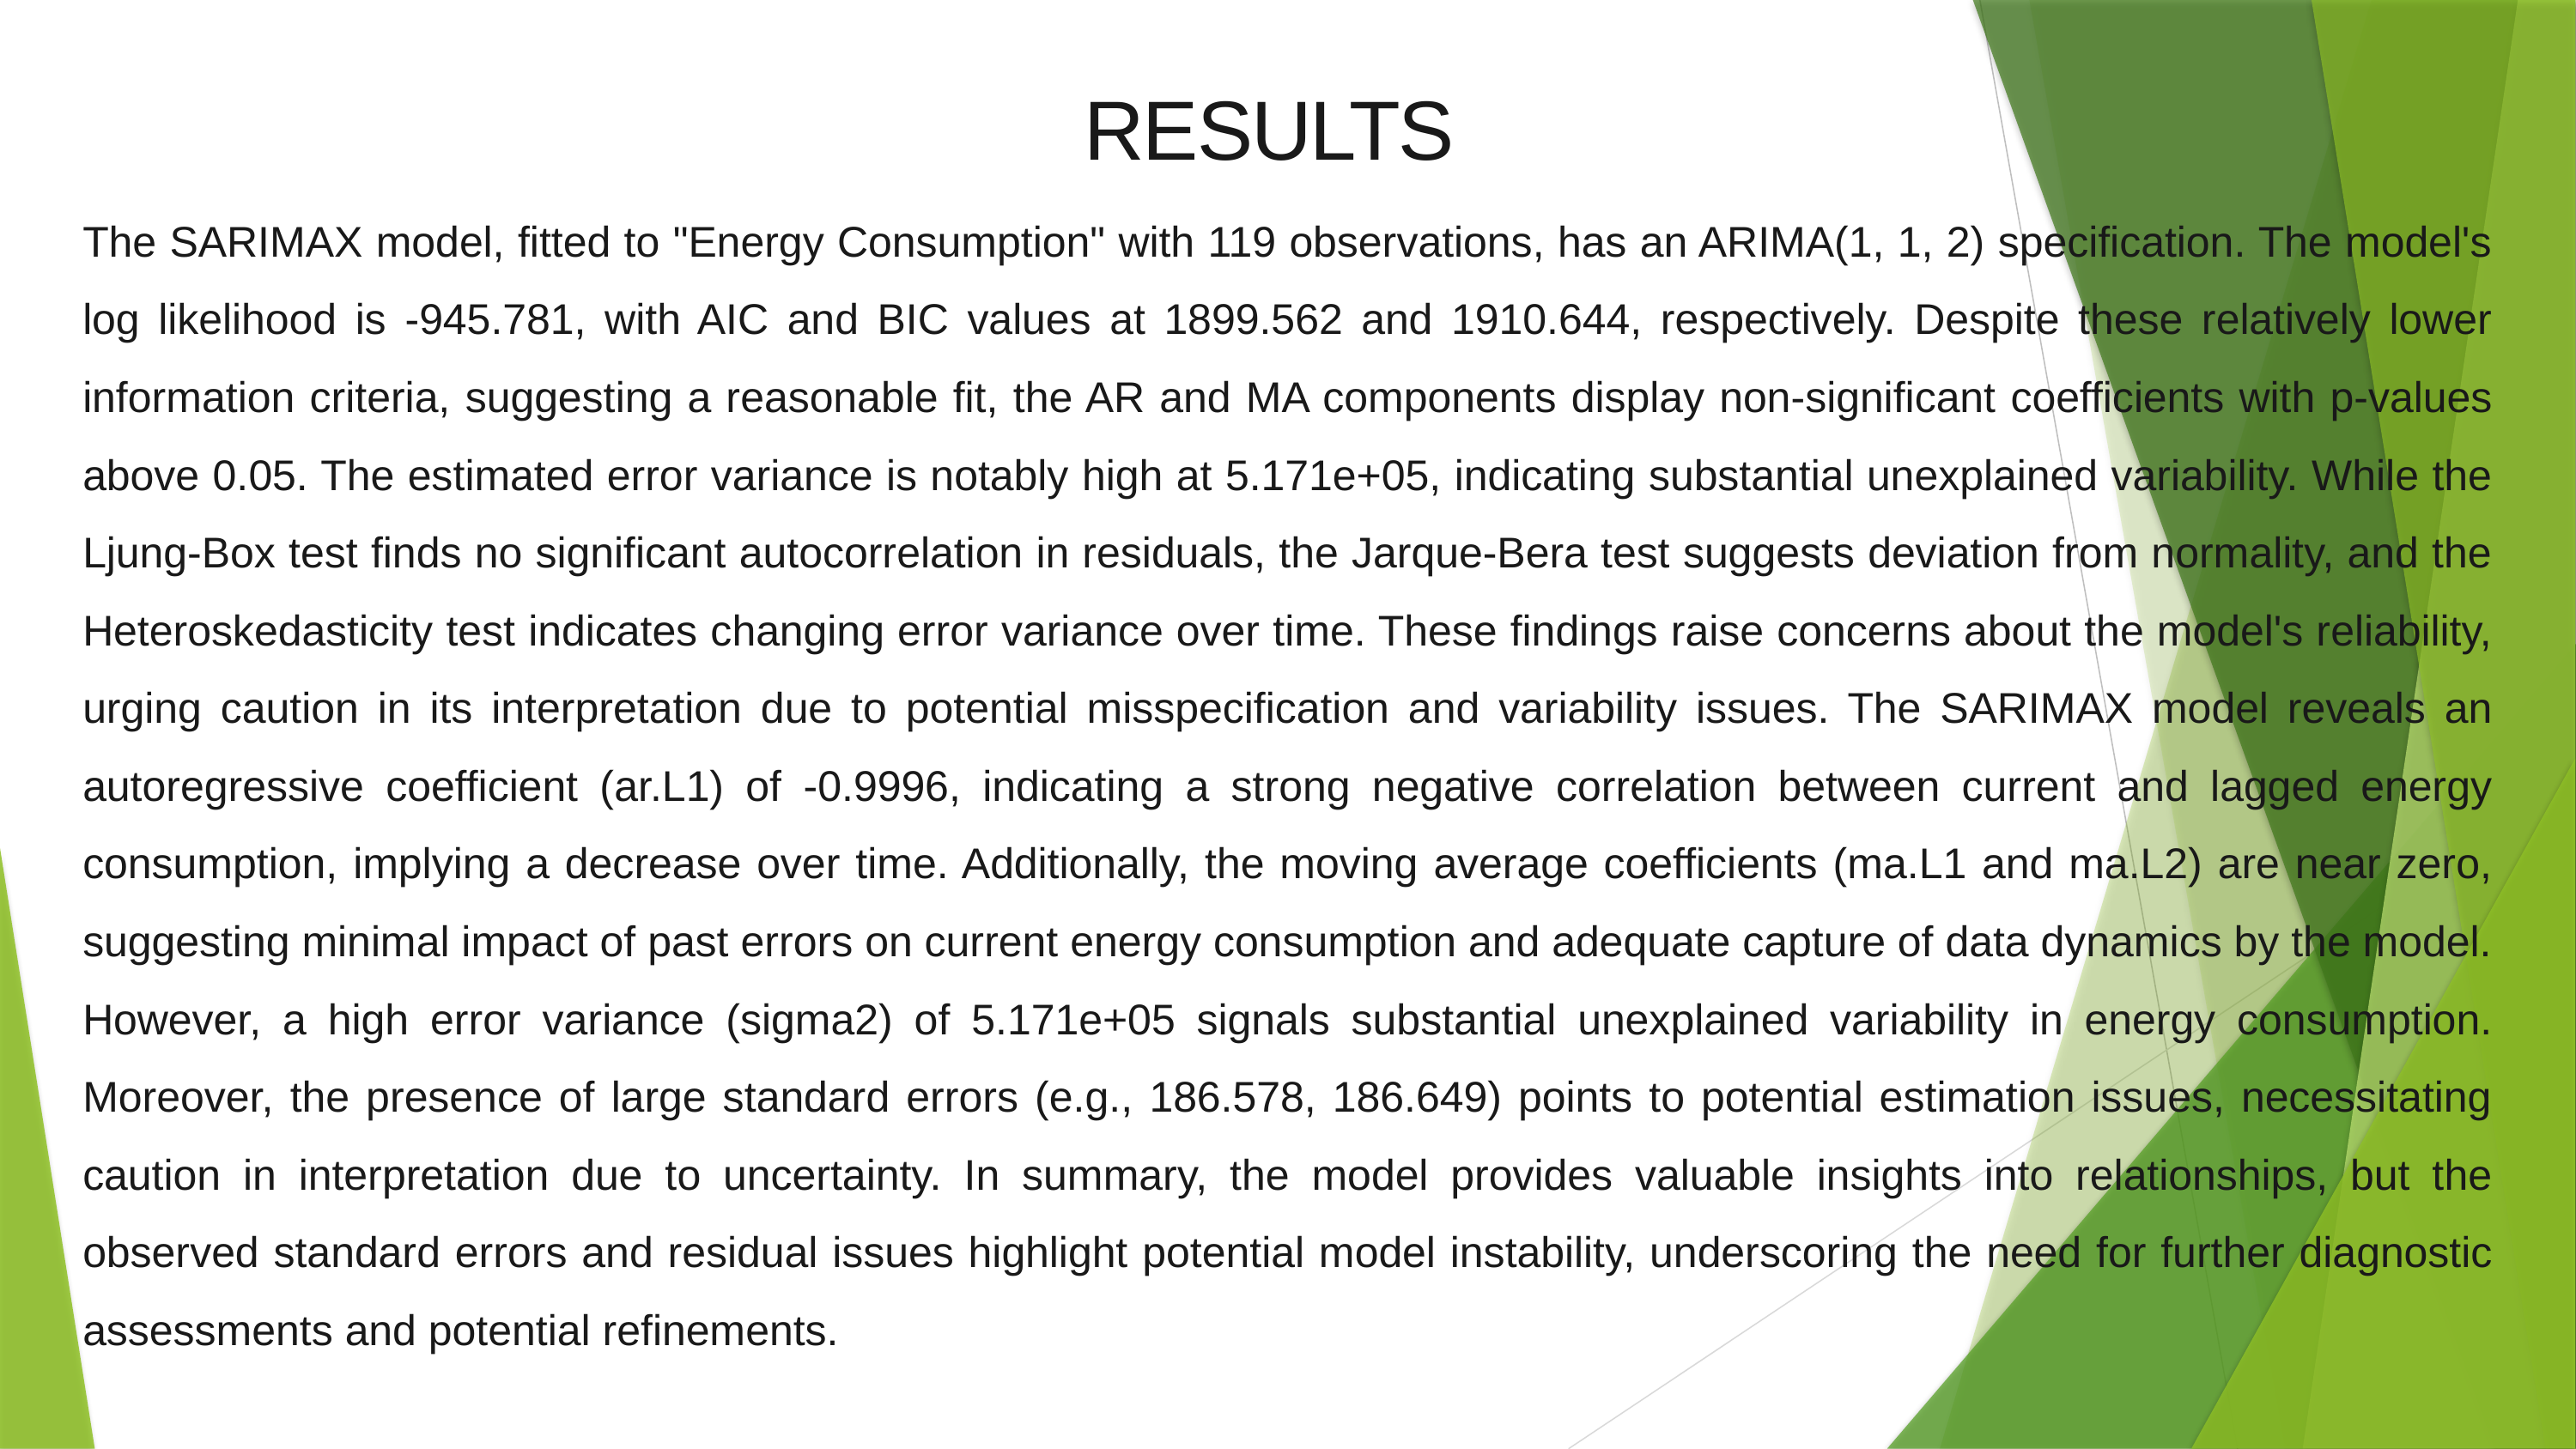

RESULTS
The SARIMAX model, fitted to "Energy Consumption" with 119 observations, has an ARIMA(1, 1, 2) specification. The model's log likelihood is -945.781, with AIC and BIC values at 1899.562 and 1910.644, respectively. Despite these relatively lower information criteria, suggesting a reasonable fit, the AR and MA components display non-significant coefficients with p-values above 0.05. The estimated error variance is notably high at 5.171e+05, indicating substantial unexplained variability. While the Ljung-Box test finds no significant autocorrelation in residuals, the Jarque-Bera test suggests deviation from normality, and the Heteroskedasticity test indicates changing error variance over time. These findings raise concerns about the model's reliability, urging caution in its interpretation due to potential misspecification and variability issues. The SARIMAX model reveals an autoregressive coefficient (ar.L1) of -0.9996, indicating a strong negative correlation between current and lagged energy consumption, implying a decrease over time. Additionally, the moving average coefficients (ma.L1 and ma.L2) are near zero, suggesting minimal impact of past errors on current energy consumption and adequate capture of data dynamics by the model. However, a high error variance (sigma2) of 5.171e+05 signals substantial unexplained variability in energy consumption. Moreover, the presence of large standard errors (e.g., 186.578, 186.649) points to potential estimation issues, necessitating caution in interpretation due to uncertainty. In summary, the model provides valuable insights into relationships, but the observed standard errors and residual issues highlight potential model instability, underscoring the need for further diagnostic assessments and potential refinements.